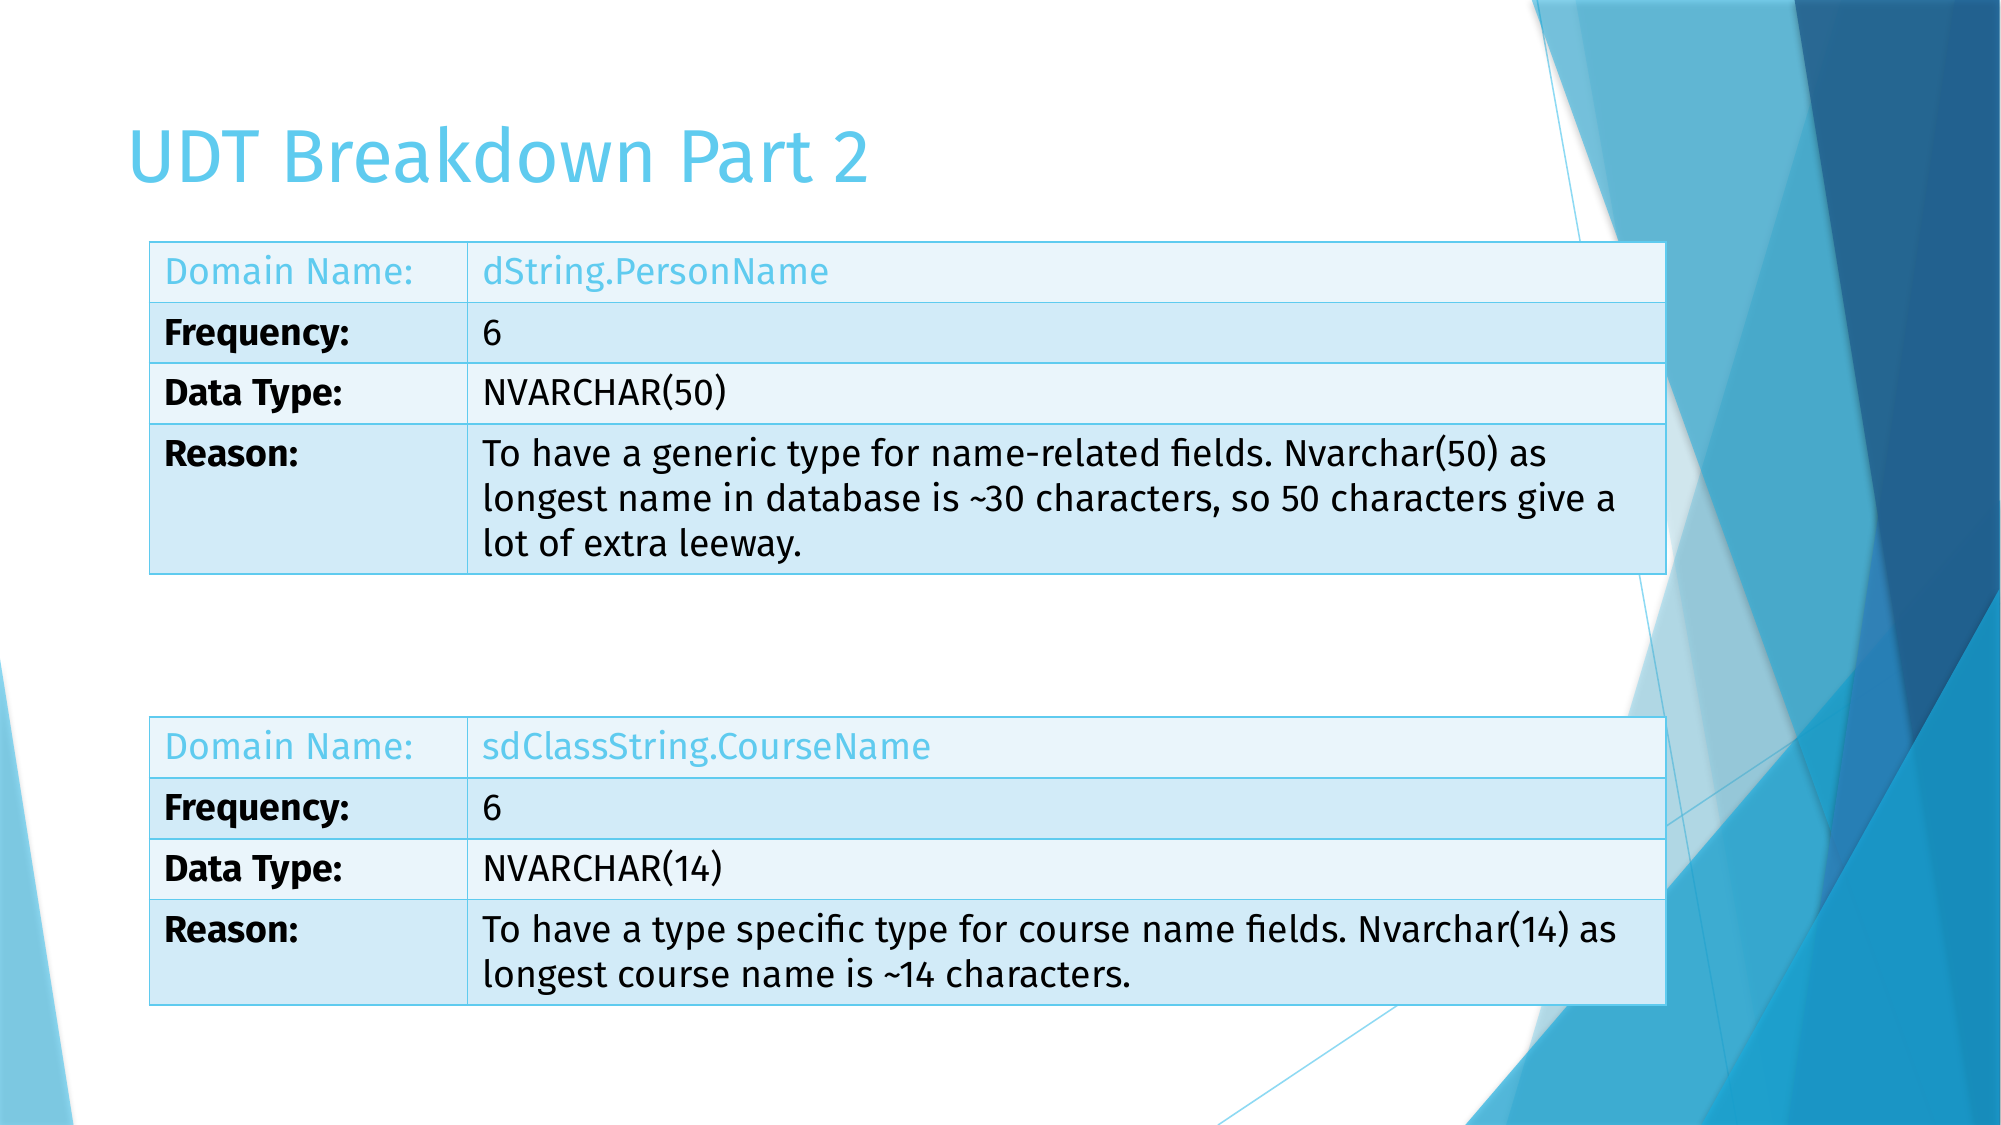

# UDT Breakdown Part 2
| Domain Name: | dString.PersonName |
| --- | --- |
| Frequency: | 6 |
| Data Type: | NVARCHAR(50) |
| Reason: | To have a generic type for name-related fields. Nvarchar(50) as longest name in database is ~30 characters, so 50 characters give a lot of extra leeway. |
| Domain Name: | sdClassString.CourseName |
| --- | --- |
| Frequency: | 6 |
| Data Type: | NVARCHAR(14) |
| Reason: | To have a type specific type for course name fields. Nvarchar(14) as longest course name is ~14 characters. |